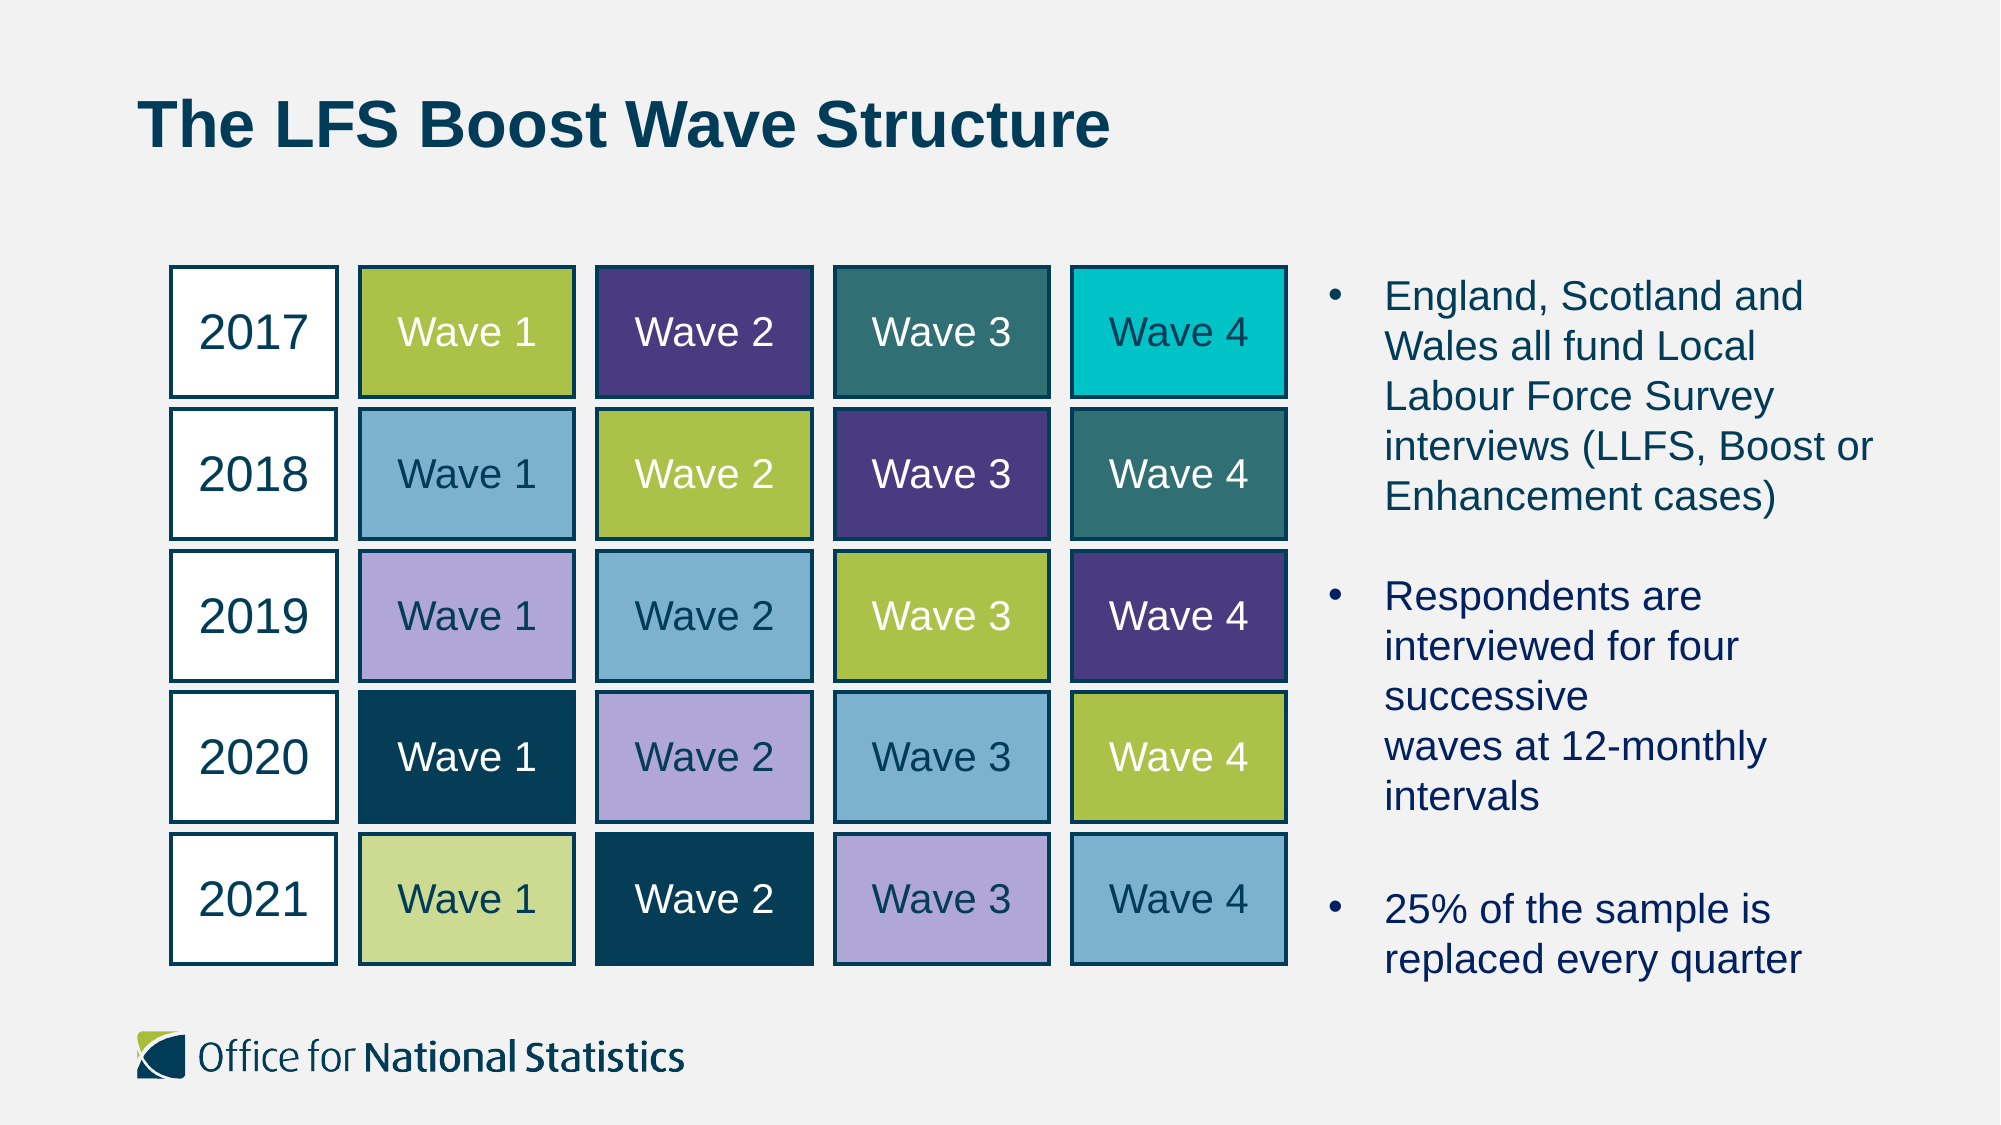

# The LFS Boost Wave Structure
England, Scotland and Wales all fund Local Labour Force Survey interviews (LLFS, Boost or Enhancement cases)
Respondents are interviewed for four successive
waves at 12-monthly intervals
25% of the sample is replaced every quarter
| Wave 2 |
| --- |
| Wave 4 |
| --- |
| 2017 |
| --- |
| Wave 1 |
| --- |
| Wave 3 |
| --- |
| Wave 2 |
| --- |
| Wave 4 |
| --- |
| 2018 |
| --- |
| Wave 1 |
| --- |
| Wave 3 |
| --- |
| Wave 2 |
| --- |
| Wave 4 |
| --- |
| 2019 |
| --- |
| Wave 1 |
| --- |
| Wave 3 |
| --- |
| 2020 |
| --- |
| Wave 2 |
| --- |
| Wave 4 |
| --- |
| Wave 1 |
| --- |
| Wave 3 |
| --- |
| 2021 |
| --- |
| Wave 2 |
| --- |
| Wave 4 |
| --- |
| Wave 1 |
| --- |
| Wave 3 |
| --- |